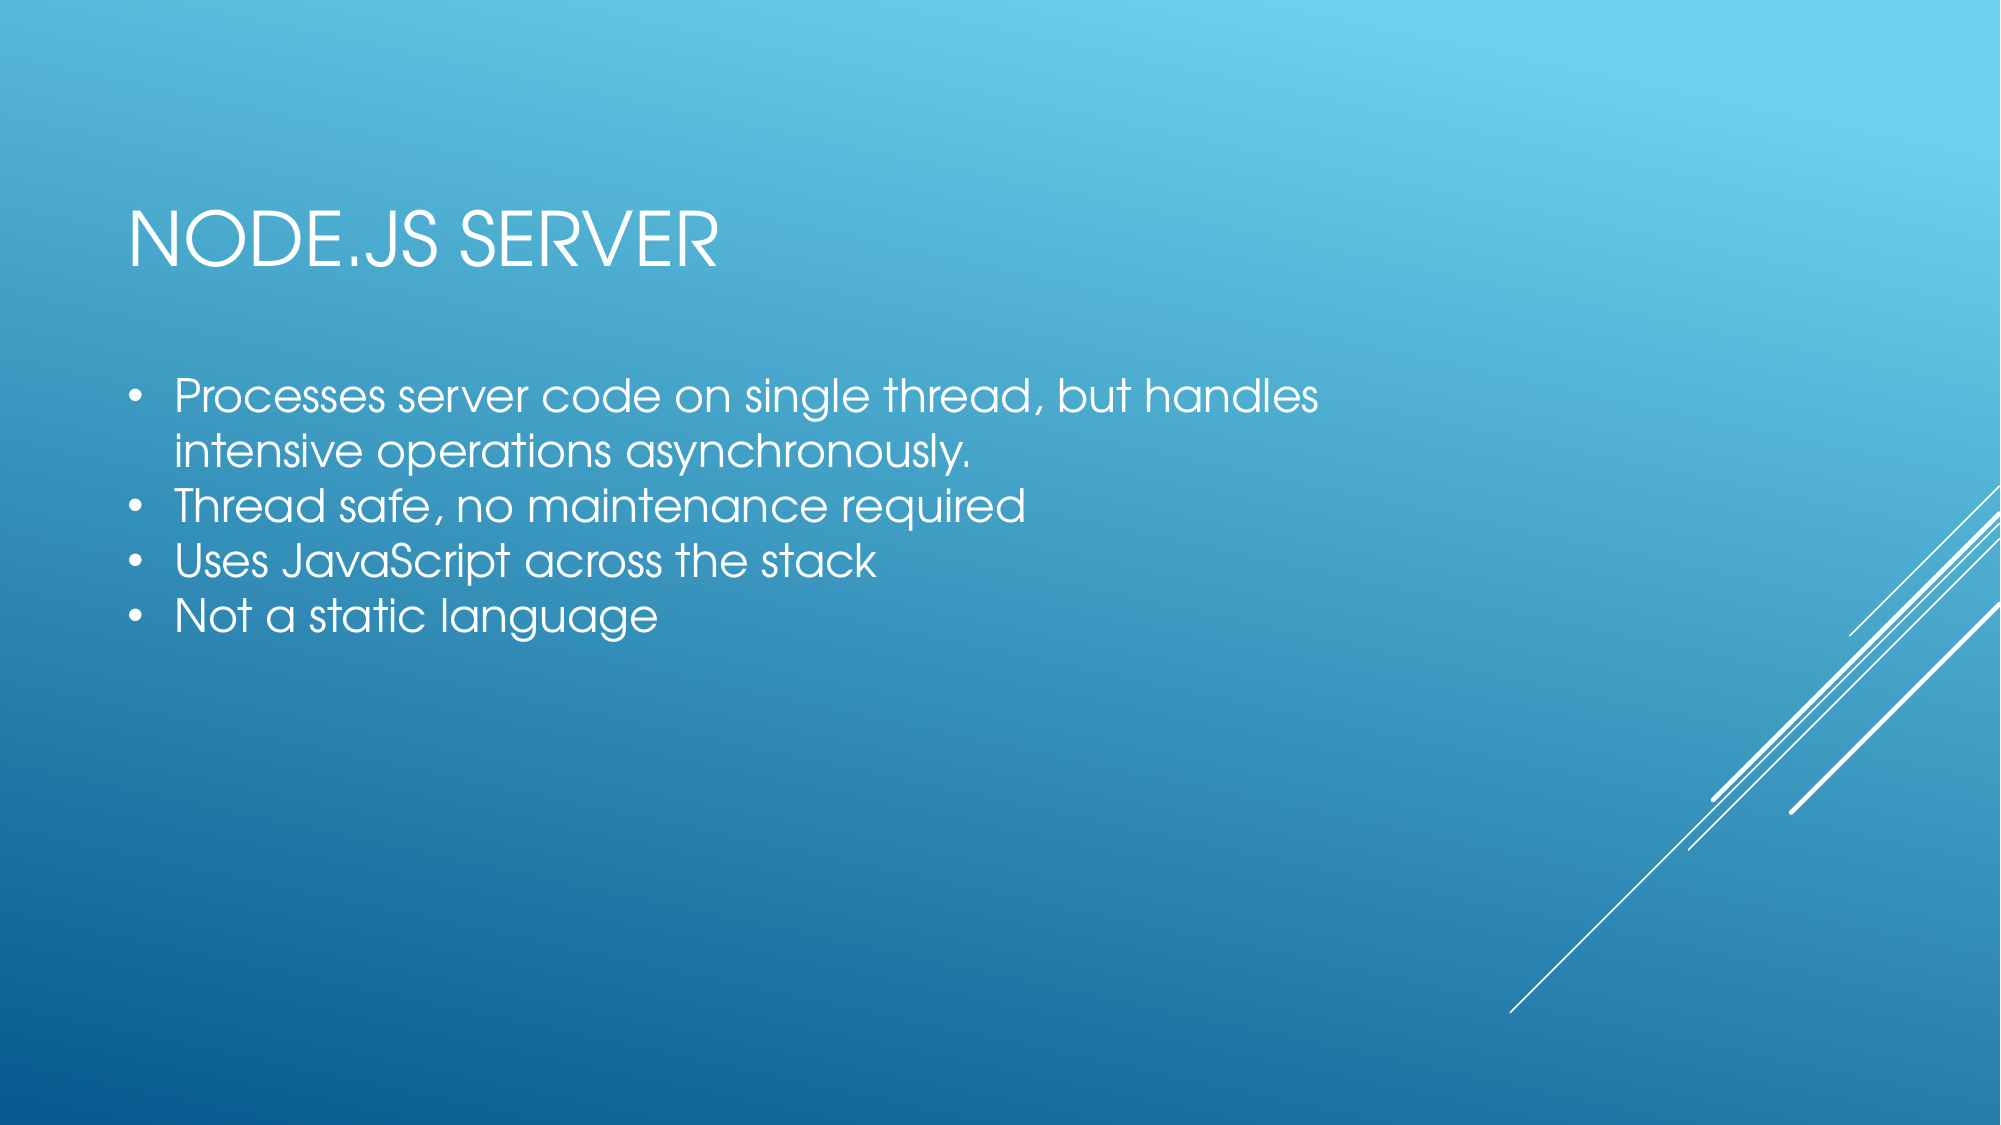

# Node.js server
Processes server code on single thread, but handles intensive operations asynchronously.
Thread safe, no maintenance required
Uses JavaScript across the stack
Not a static language